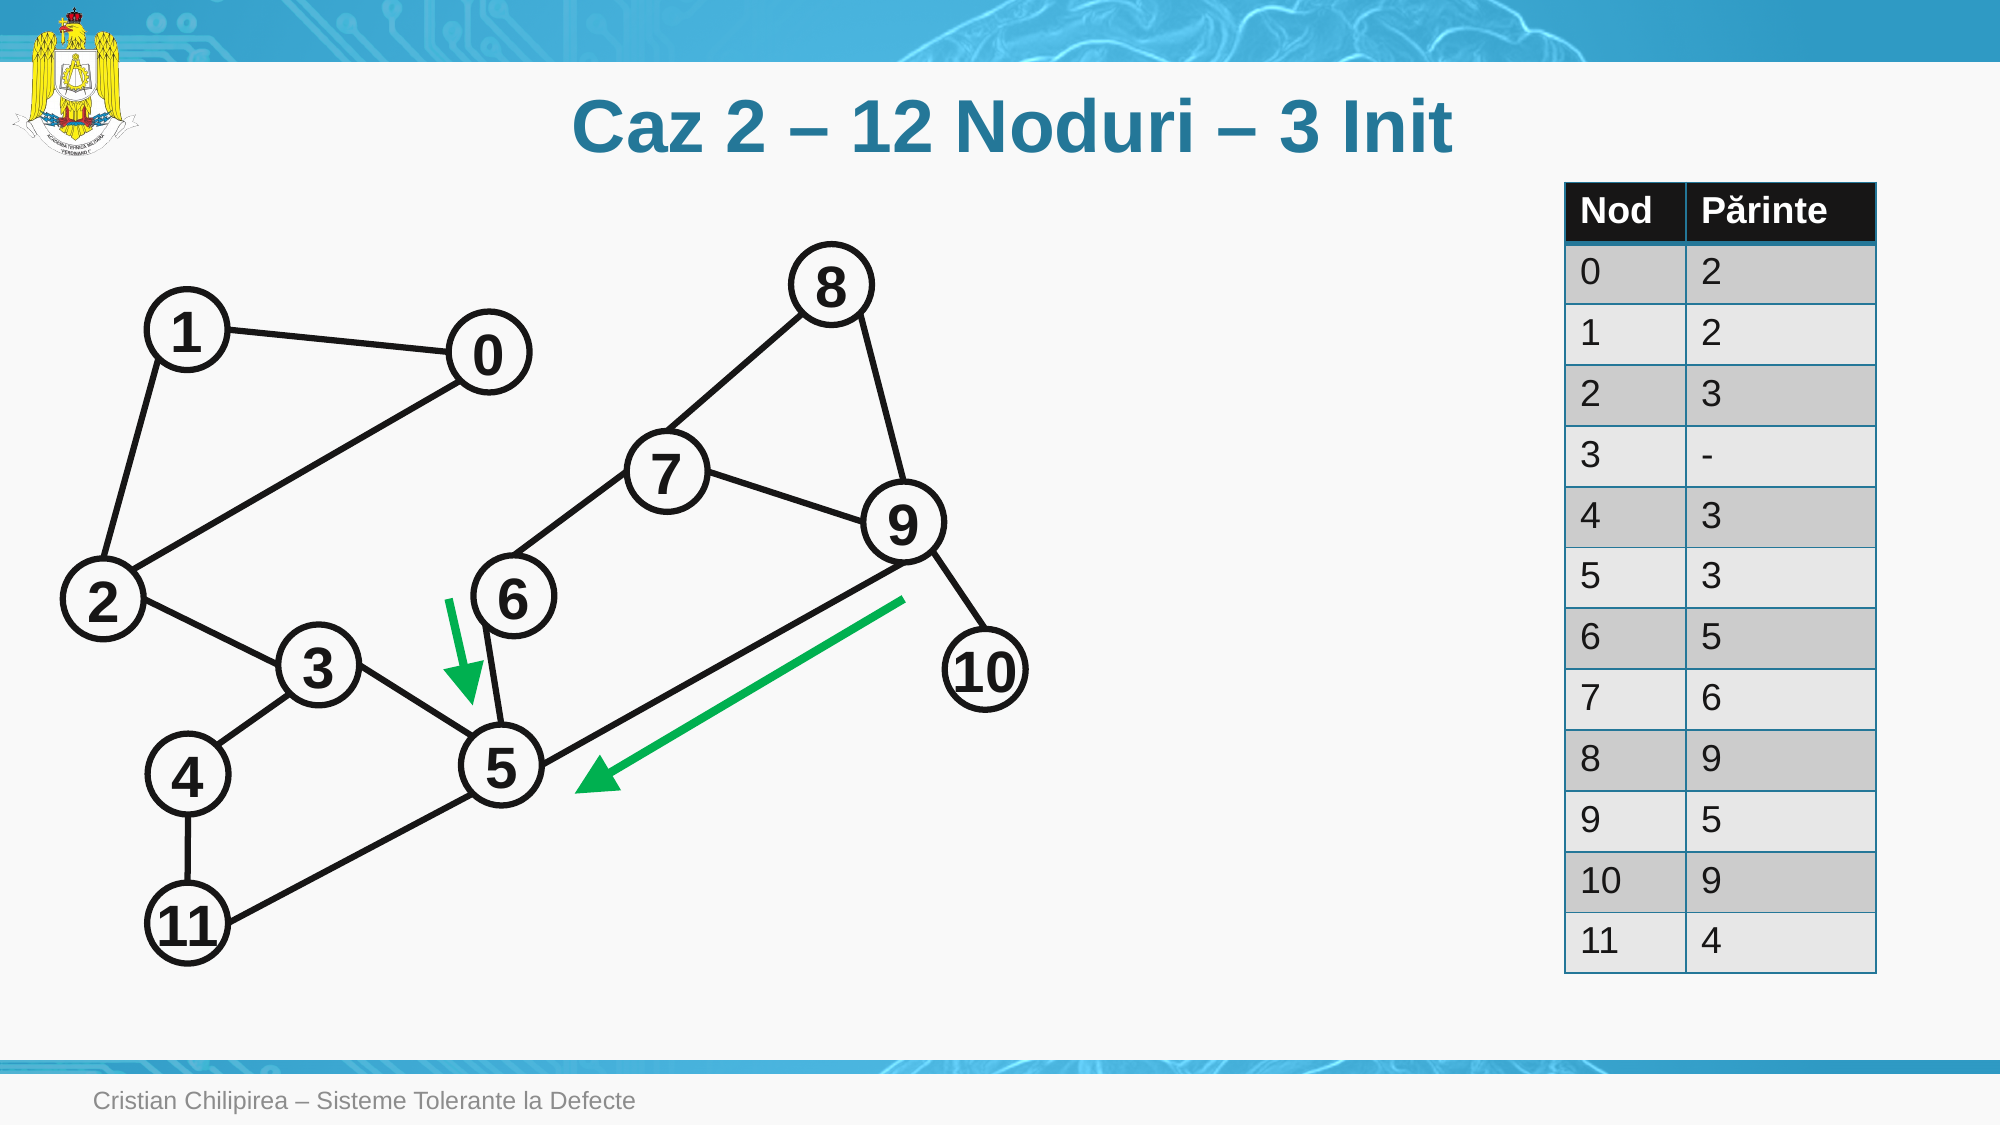

# Caz 2 – 12 Noduri – 3 Init
| Nod | Părinte |
| --- | --- |
| 0 | 2 |
| 1 | 2 |
| 2 | 3 |
| 3 | - |
| 4 | 3 |
| 5 | 3 |
| 6 | 5 |
| 7 | 6 |
| 8 | 9 |
| 9 | 5 |
| 10 | 9 |
| 11 | 4 |
8
1
0
7
9
6
2
3
10
5
4
11
Cristian Chilipirea – Sisteme Tolerante la Defecte